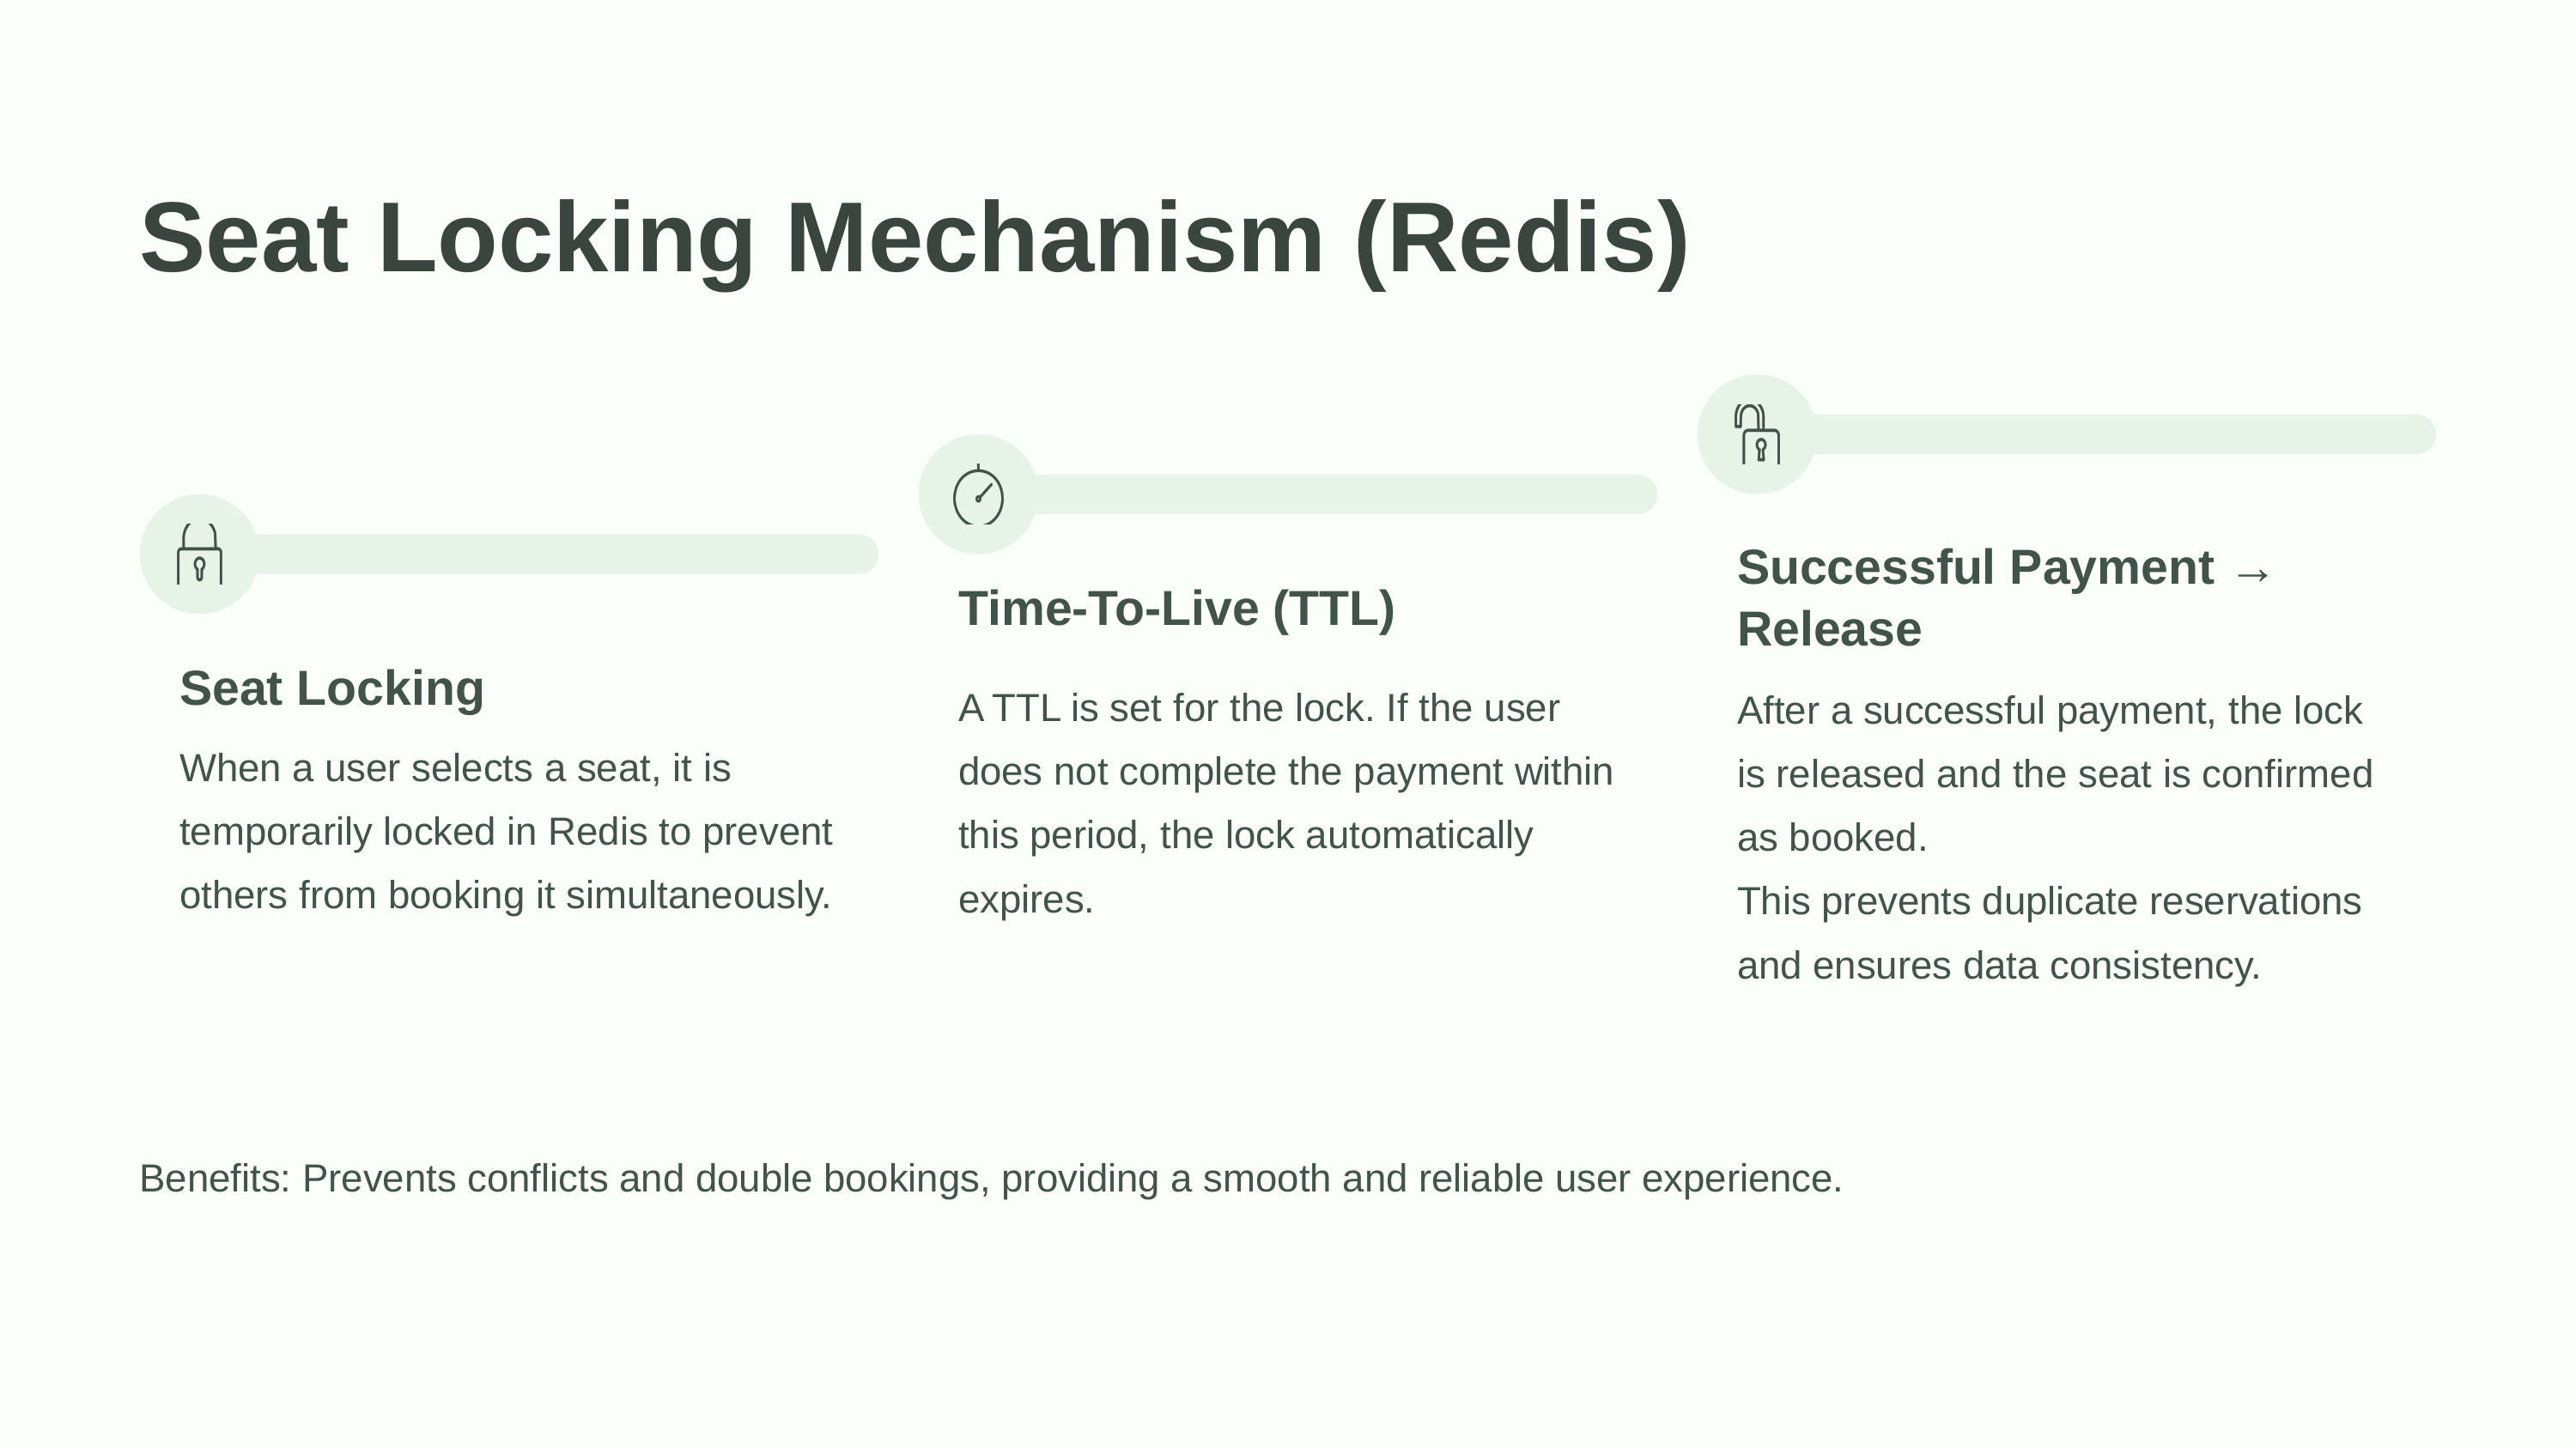

Seat Locking Mechanism (Redis)

Successful Payment → Release

Time-To-Live (TTL)
Seat Locking
A TTL is set for the lock. If the user does not complete the payment within this period, the lock automatically expires.

After a successful payment, the lock is released and the seat is confirmed as booked.
This prevents duplicate reservations and ensures data consistency.
When a user selects a seat, it is temporarily locked in Redis to prevent others from booking it simultaneously.

Benefits: Prevents conflicts and double bookings, providing a smooth and reliable user experience.